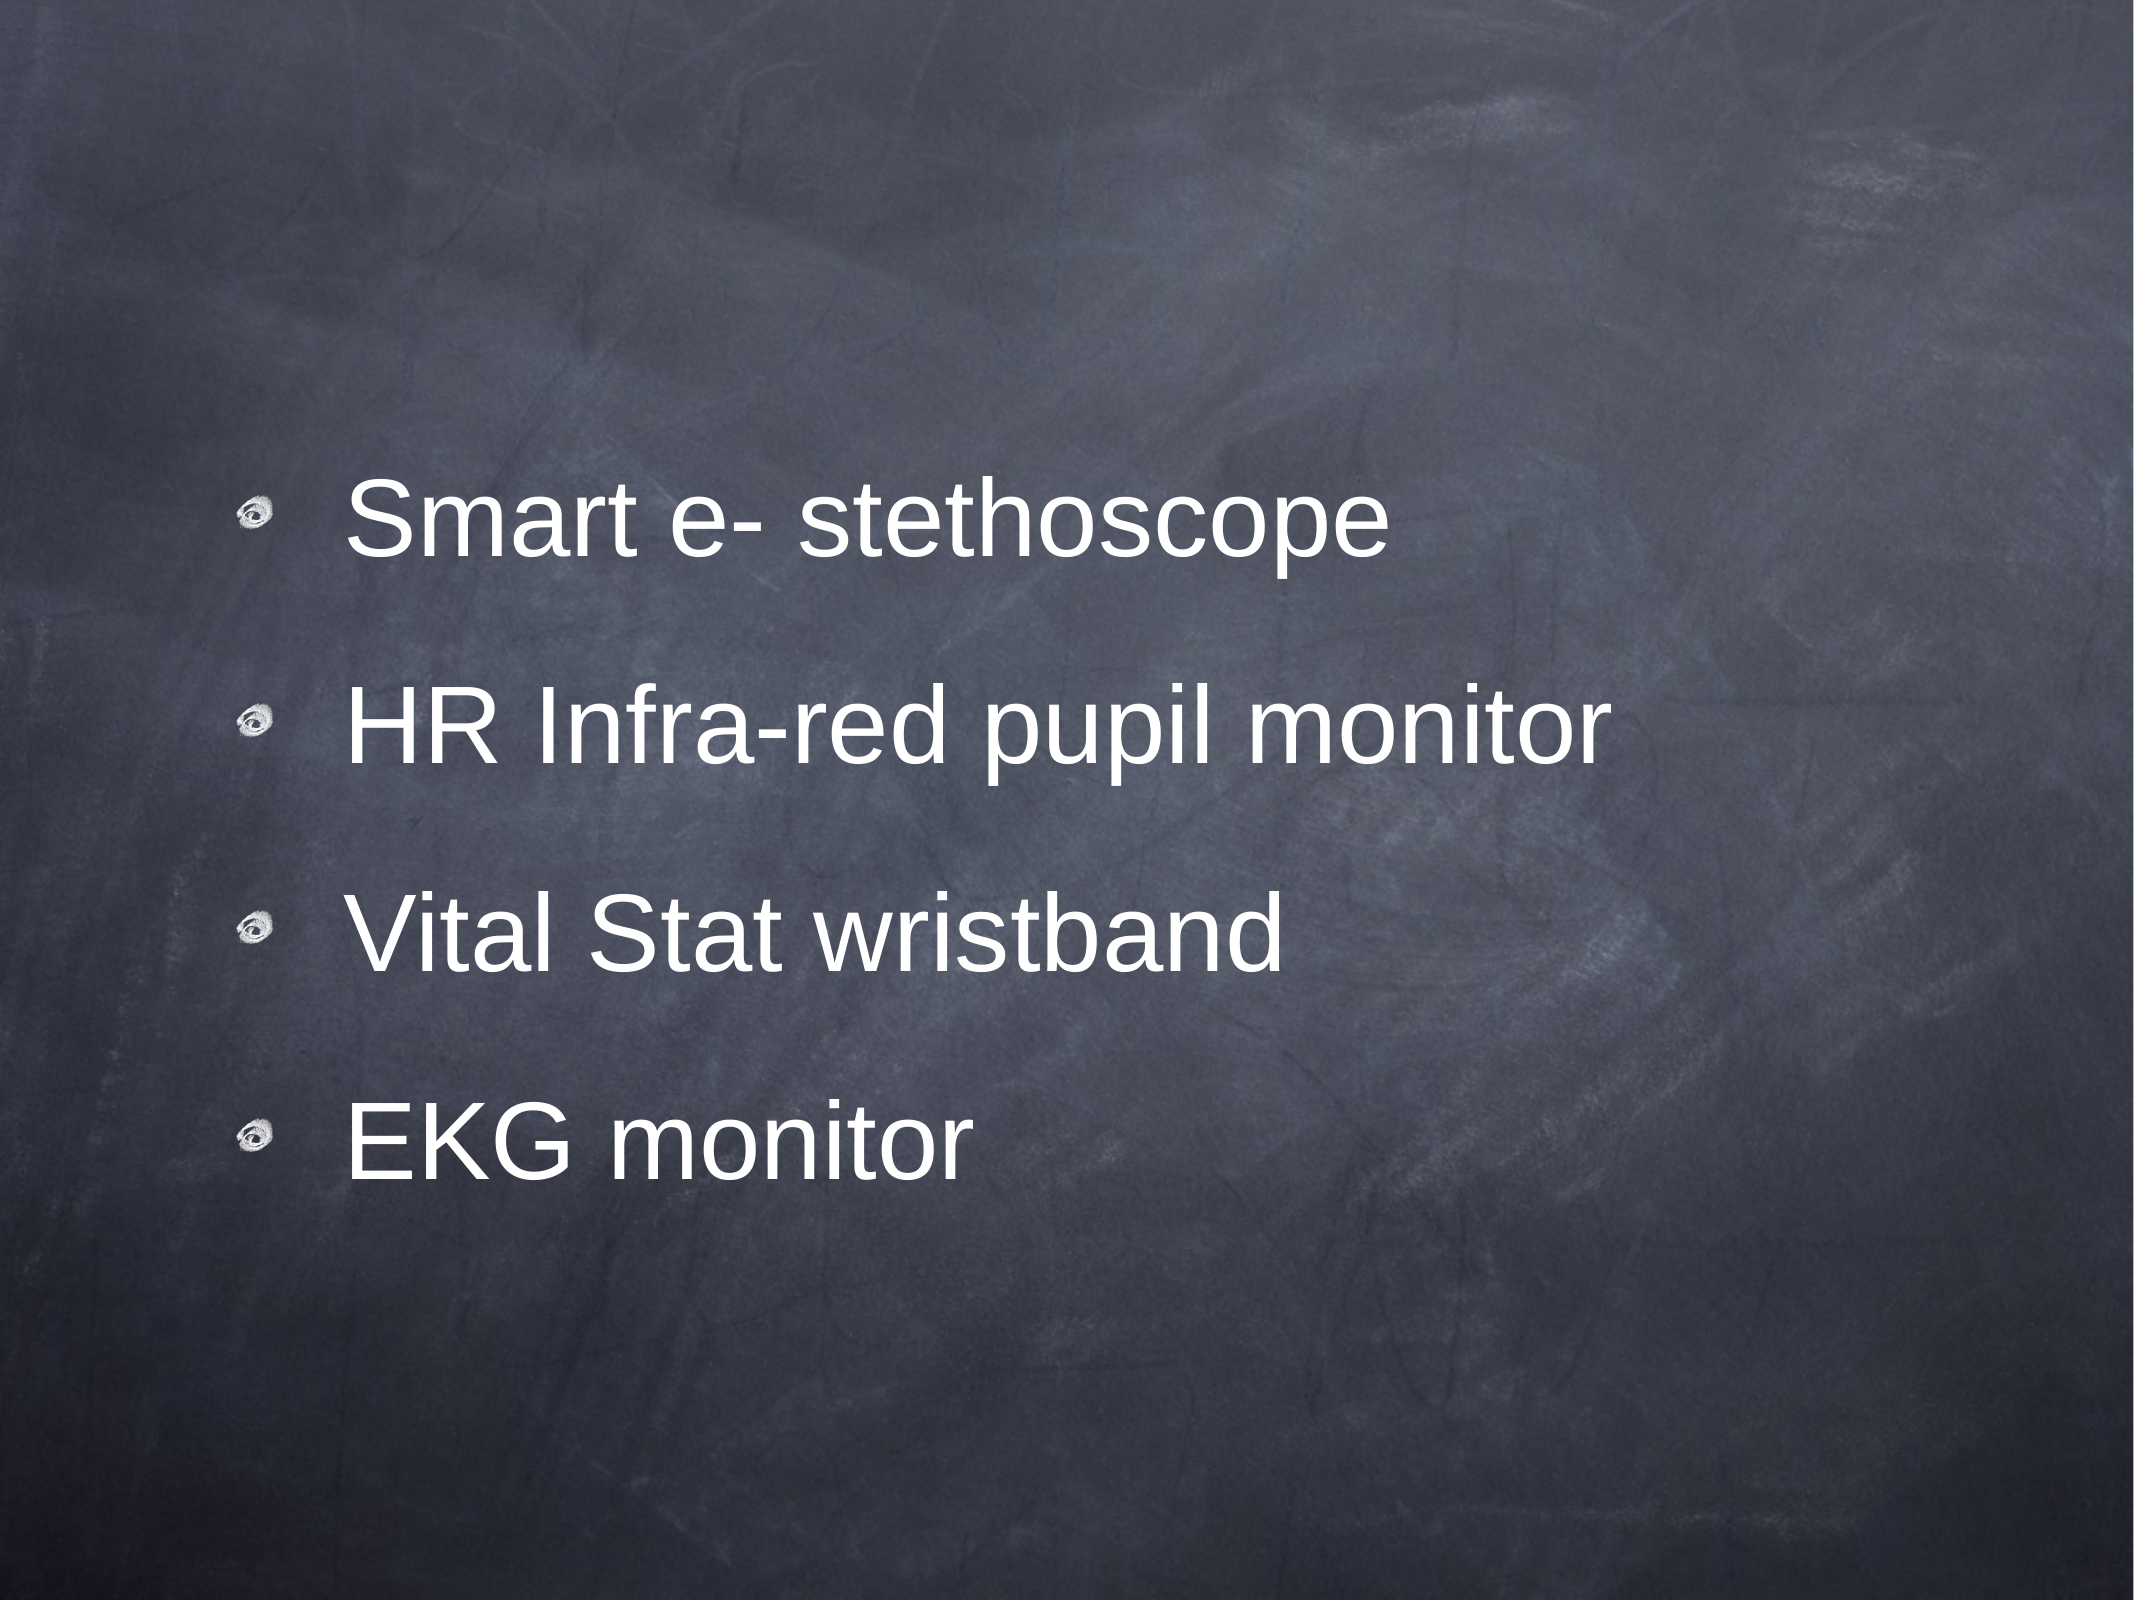

Smart e- stethoscope
HR Infra-red pupil monitor
Vital Stat wristband
EKG monitor